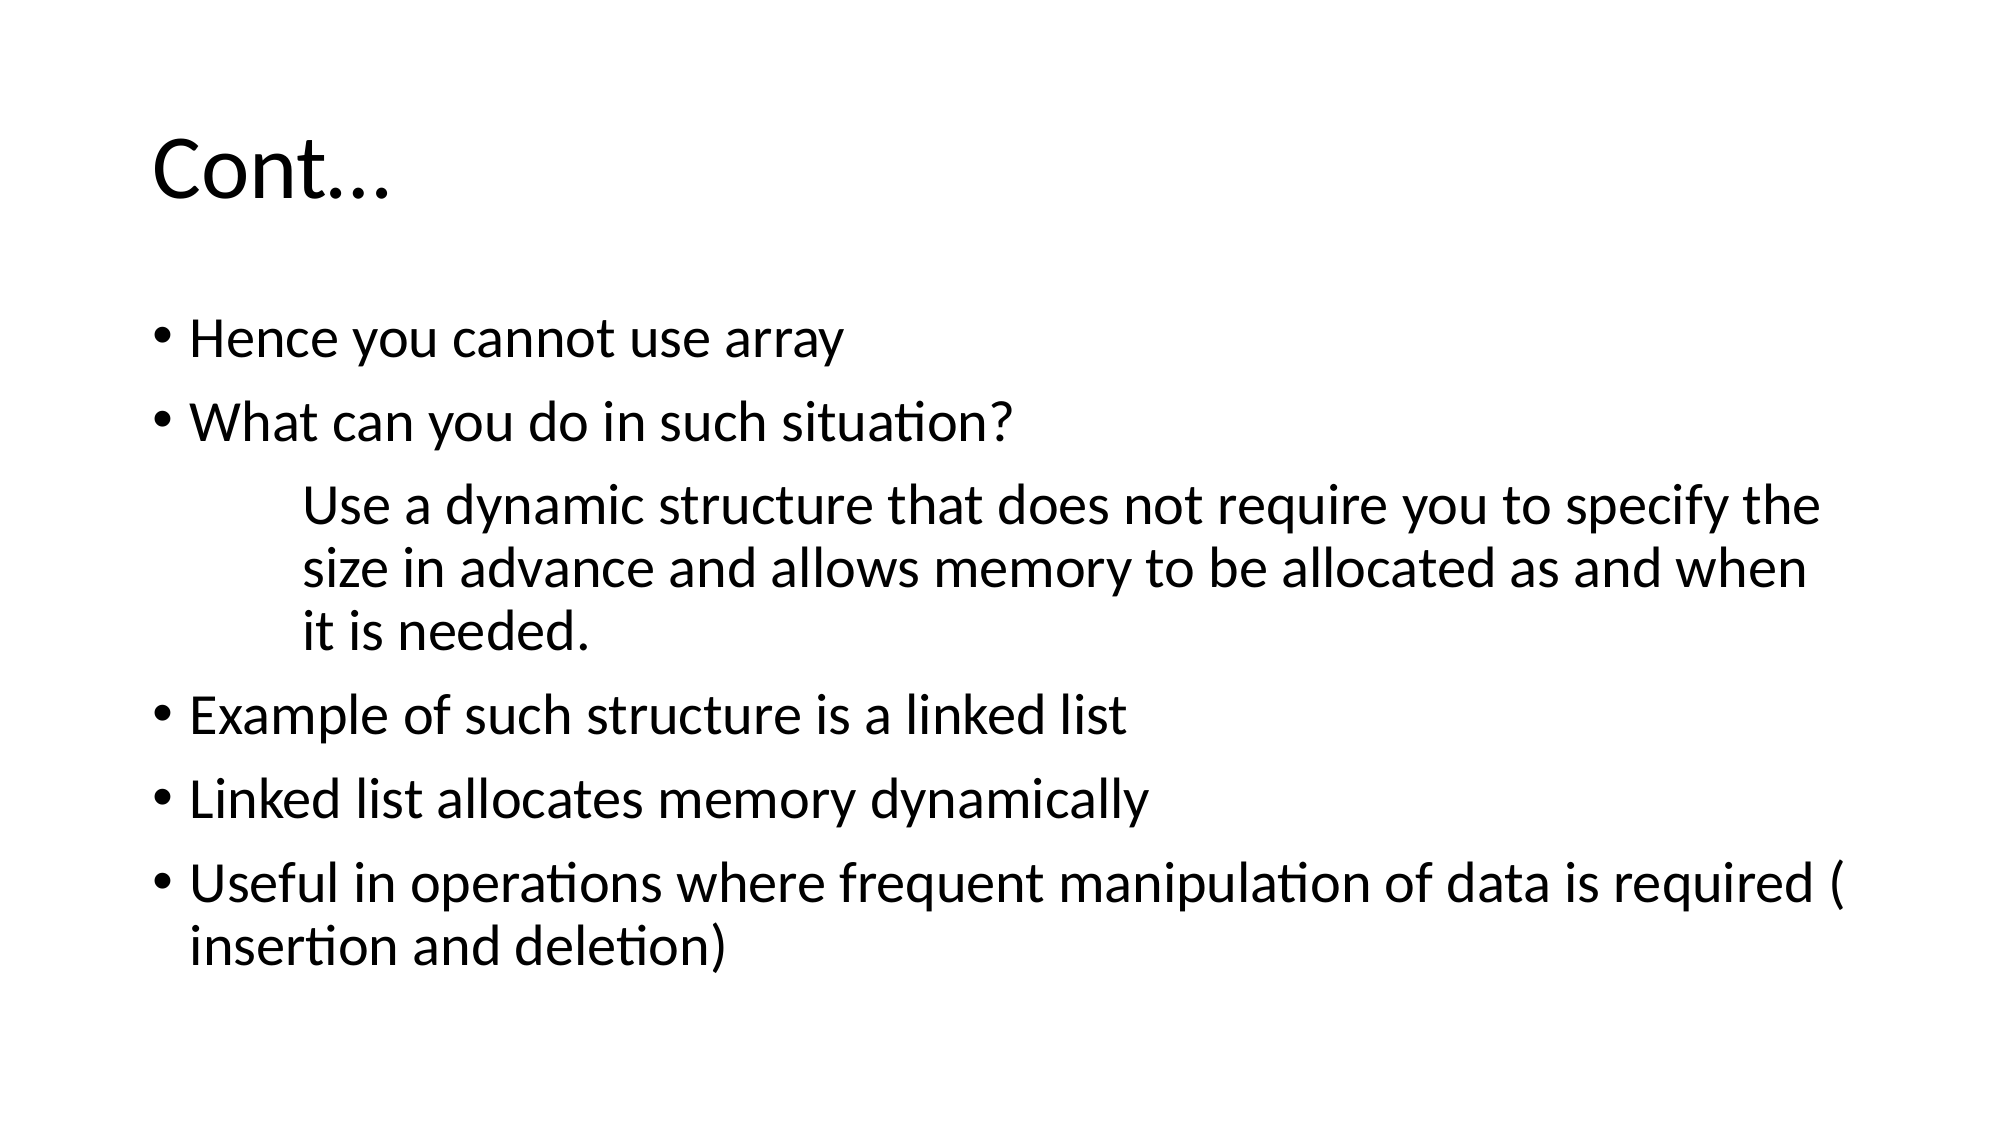

# Cont…
Hence you cannot use array
What can you do in such situation?
	Use a dynamic structure that does not require you to specify the 	size in advance and allows memory to be allocated as and when 	it is needed.
Example of such structure is a linked list
Linked list allocates memory dynamically
Useful in operations where frequent manipulation of data is required ( insertion and deletion)